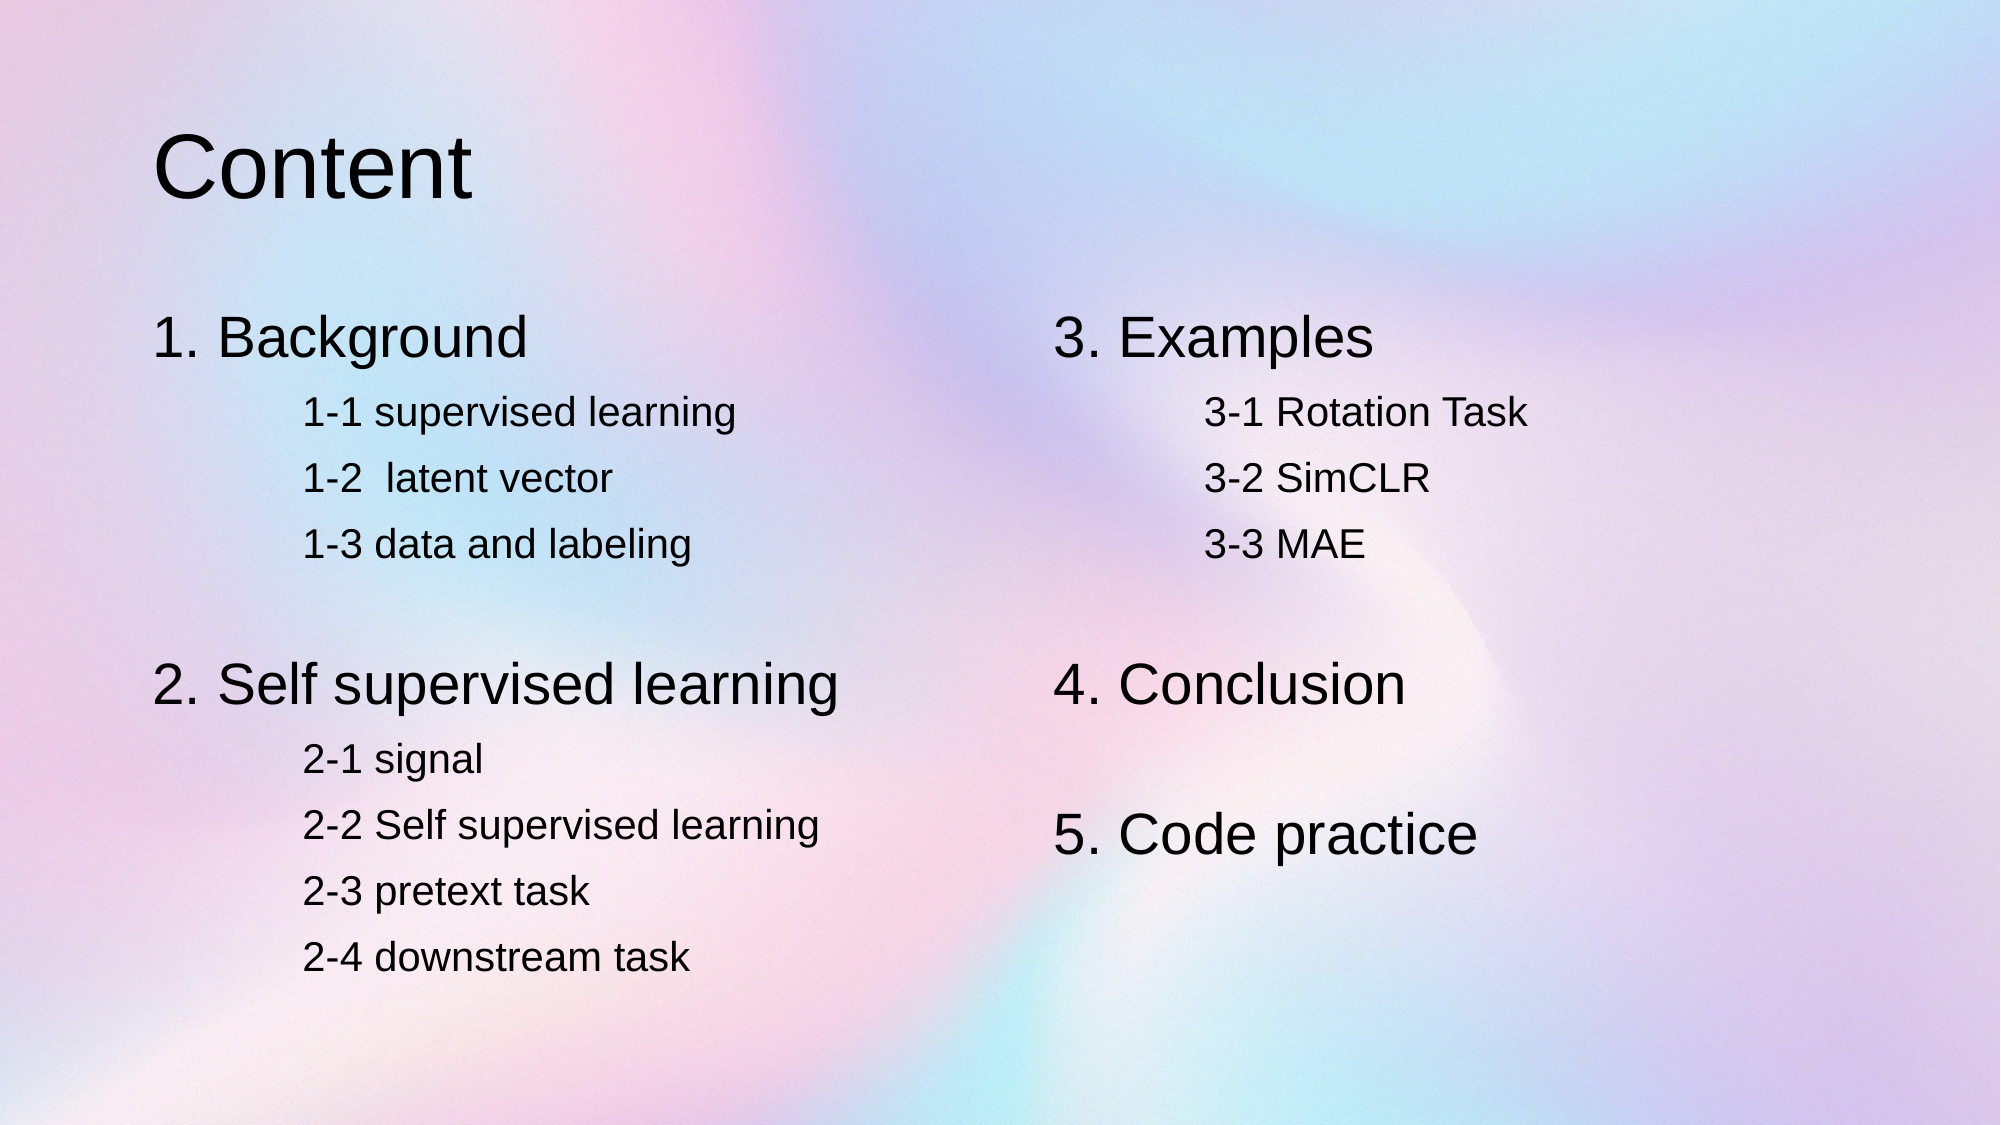

# Content
1. Background
	1-1 supervised learning
	1-2  latent vector
	1-3 data and labeling

2. Self supervised learning
	2-1 signal
	2-2 Self supervised learning
	2-3 pretext task
	2-4 downstream task
3. Examples
	3-1 Rotation Task
	3-2 SimCLR
	3-3 MAE

4. Conclusion

5. Code practice